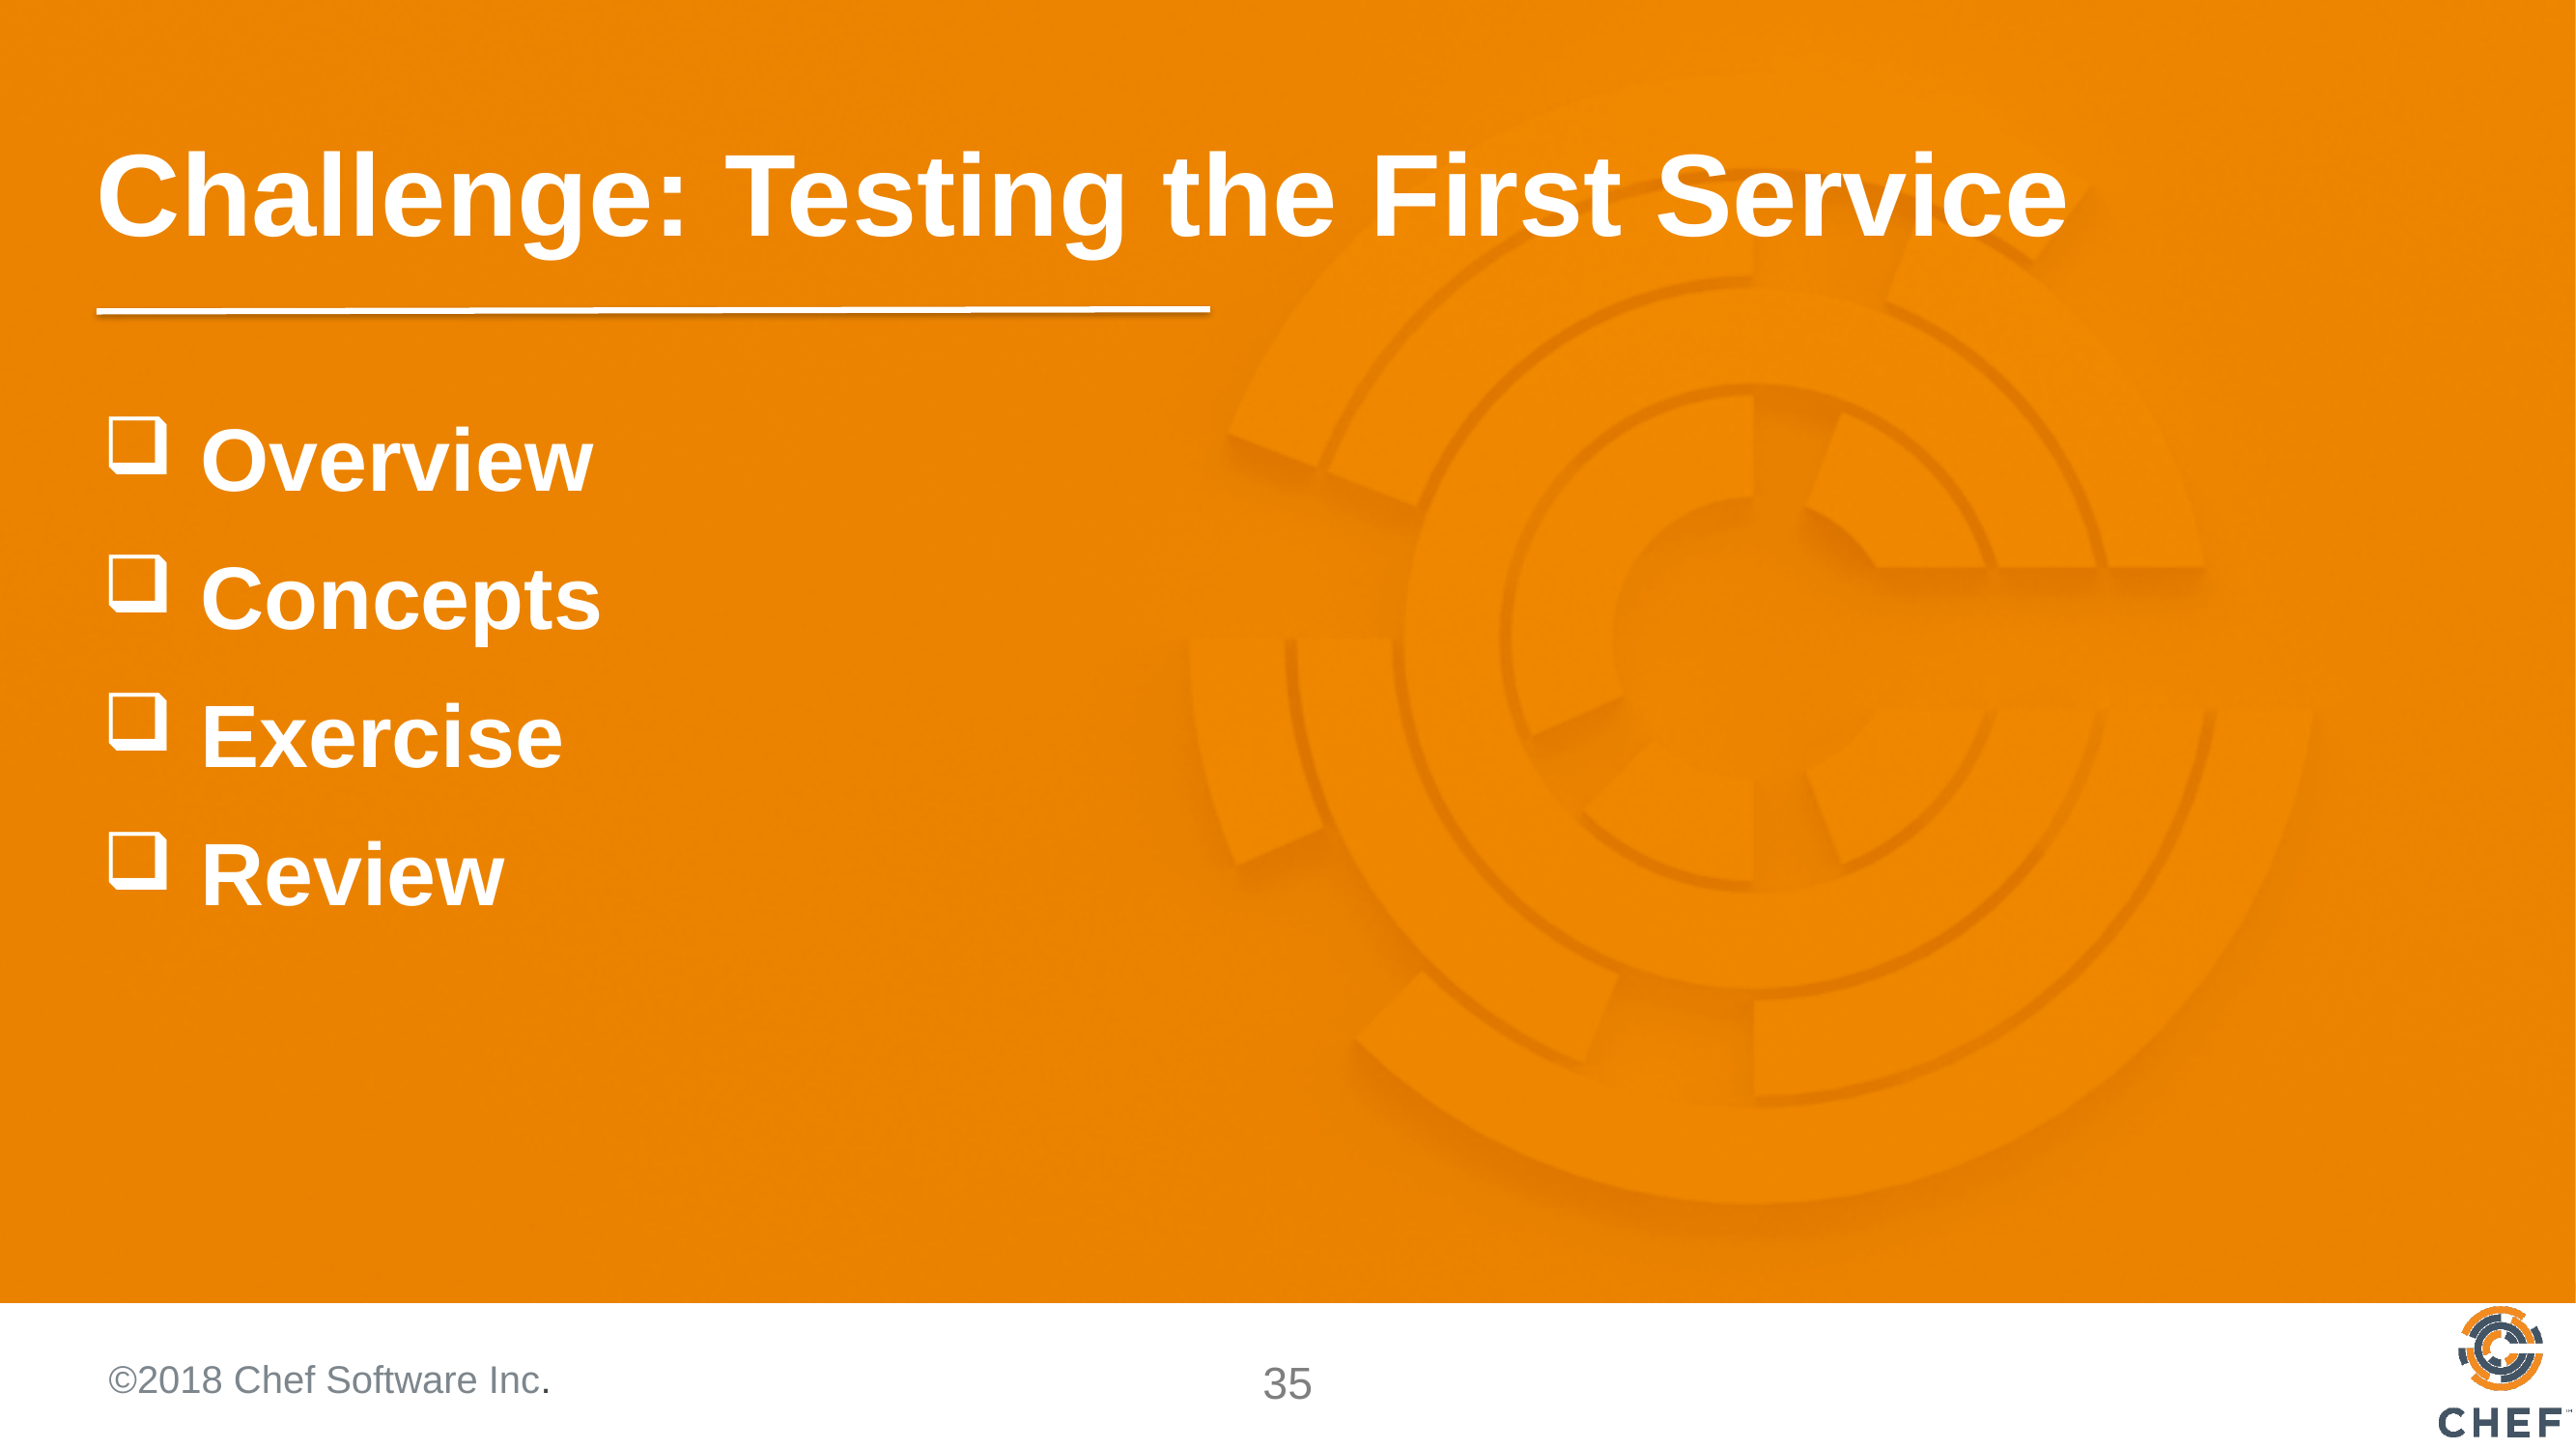

# Challenge: Testing the First Service
 Overview
 Concepts
 Exercise
 Review